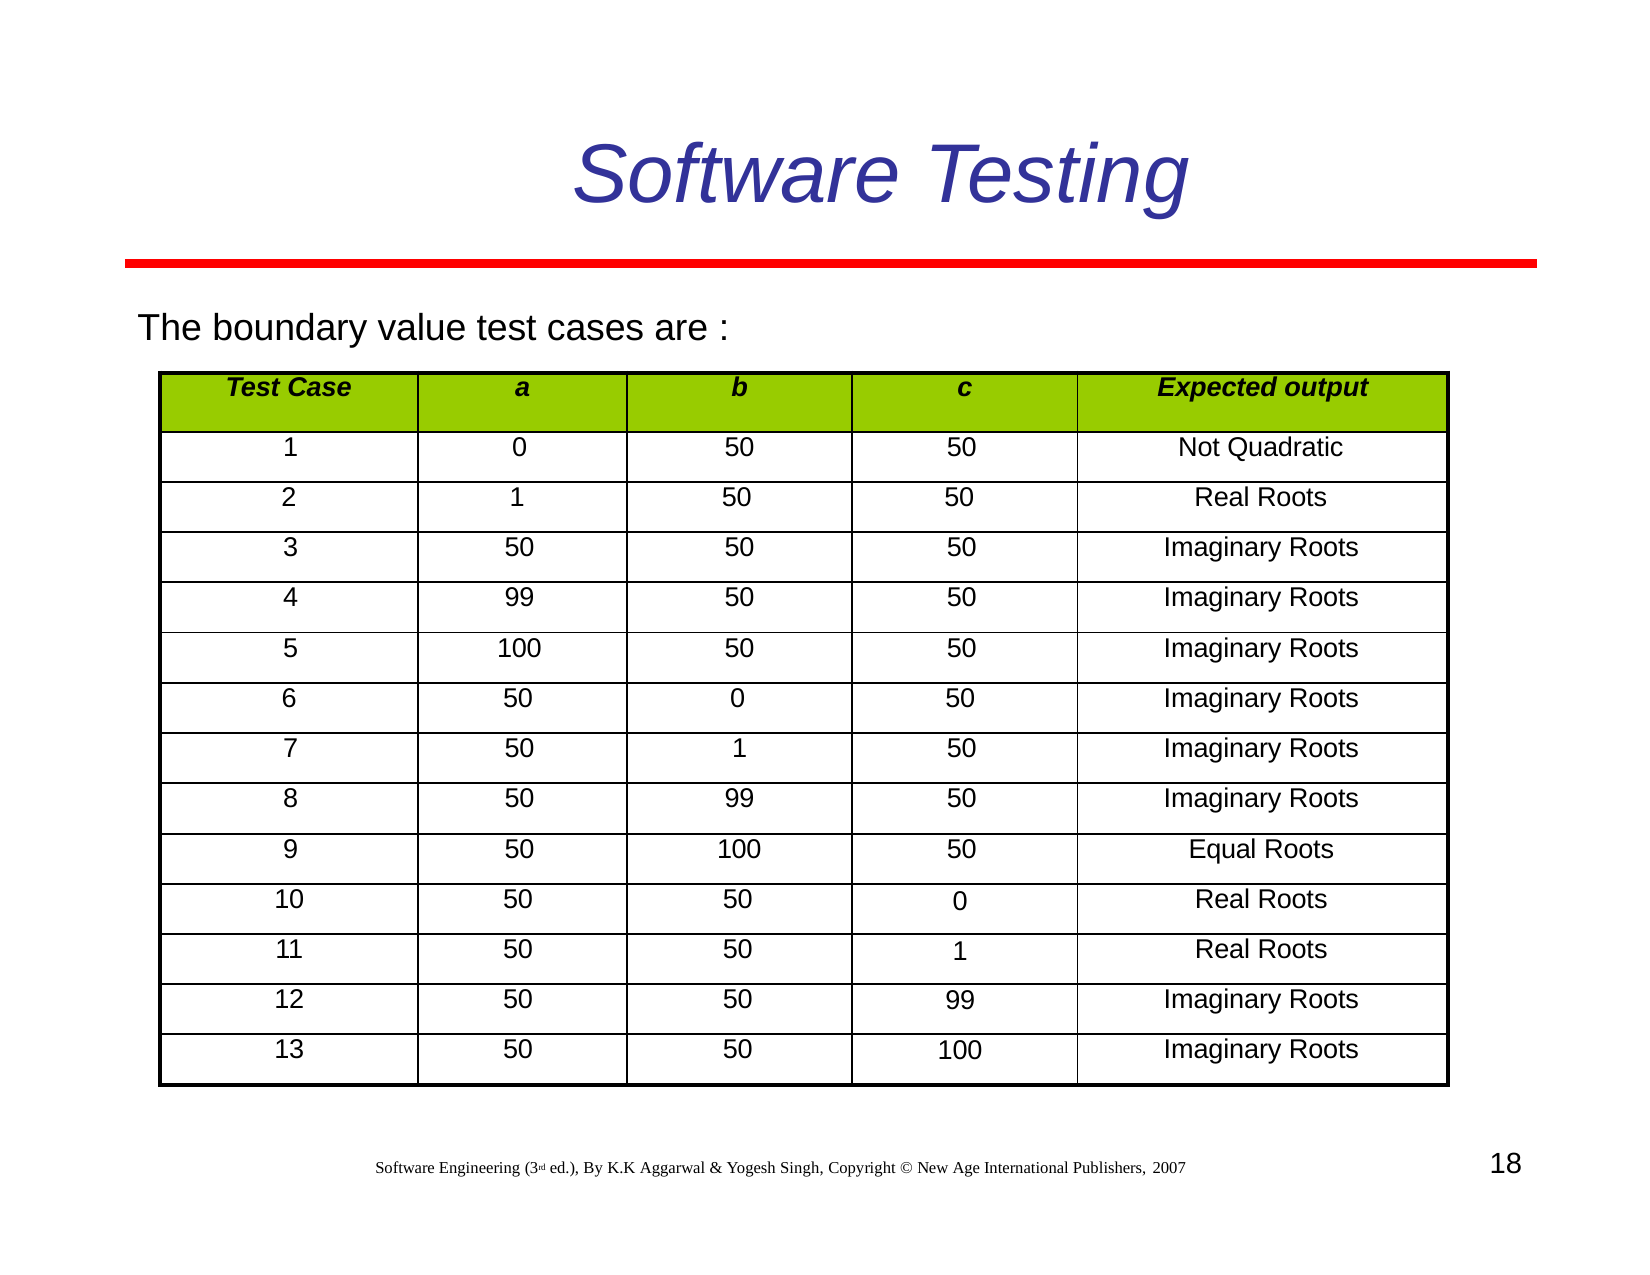

# Software Testing

The boundary value test cases are :
| Test Case | a | b | c | Expected output |
| --- | --- | --- | --- | --- |
| 1 | 0 | 50 | 50 | Not Quadratic |
| 2 | 1 | 50 | 50 | Real Roots |
| 3 | 50 | 50 | 50 | Imaginary Roots |
| 4 | 99 | 50 | 50 | Imaginary Roots |
| 5 | 100 | 50 | 50 | Imaginary Roots |
| 6 | 50 | 0 | 50 | Imaginary Roots |
| 7 | 50 | 1 | 50 | Imaginary Roots |
| 8 | 50 | 99 | 50 | Imaginary Roots |
| 9 | 50 | 100 | 50 | Equal Roots |
| 10 | 50 | 50 | 0 | Real Roots |
| 11 | 50 | 50 | 1 | Real Roots |
| 12 | 50 | 50 | 99 | Imaginary Roots |
| 13 | 50 | 50 | 100 | Imaginary Roots |
18
Software Engineering (3rd  ed.), By K.K Aggarwal & Yogesh Singh, Copyright © New Age International Publishers, 2007